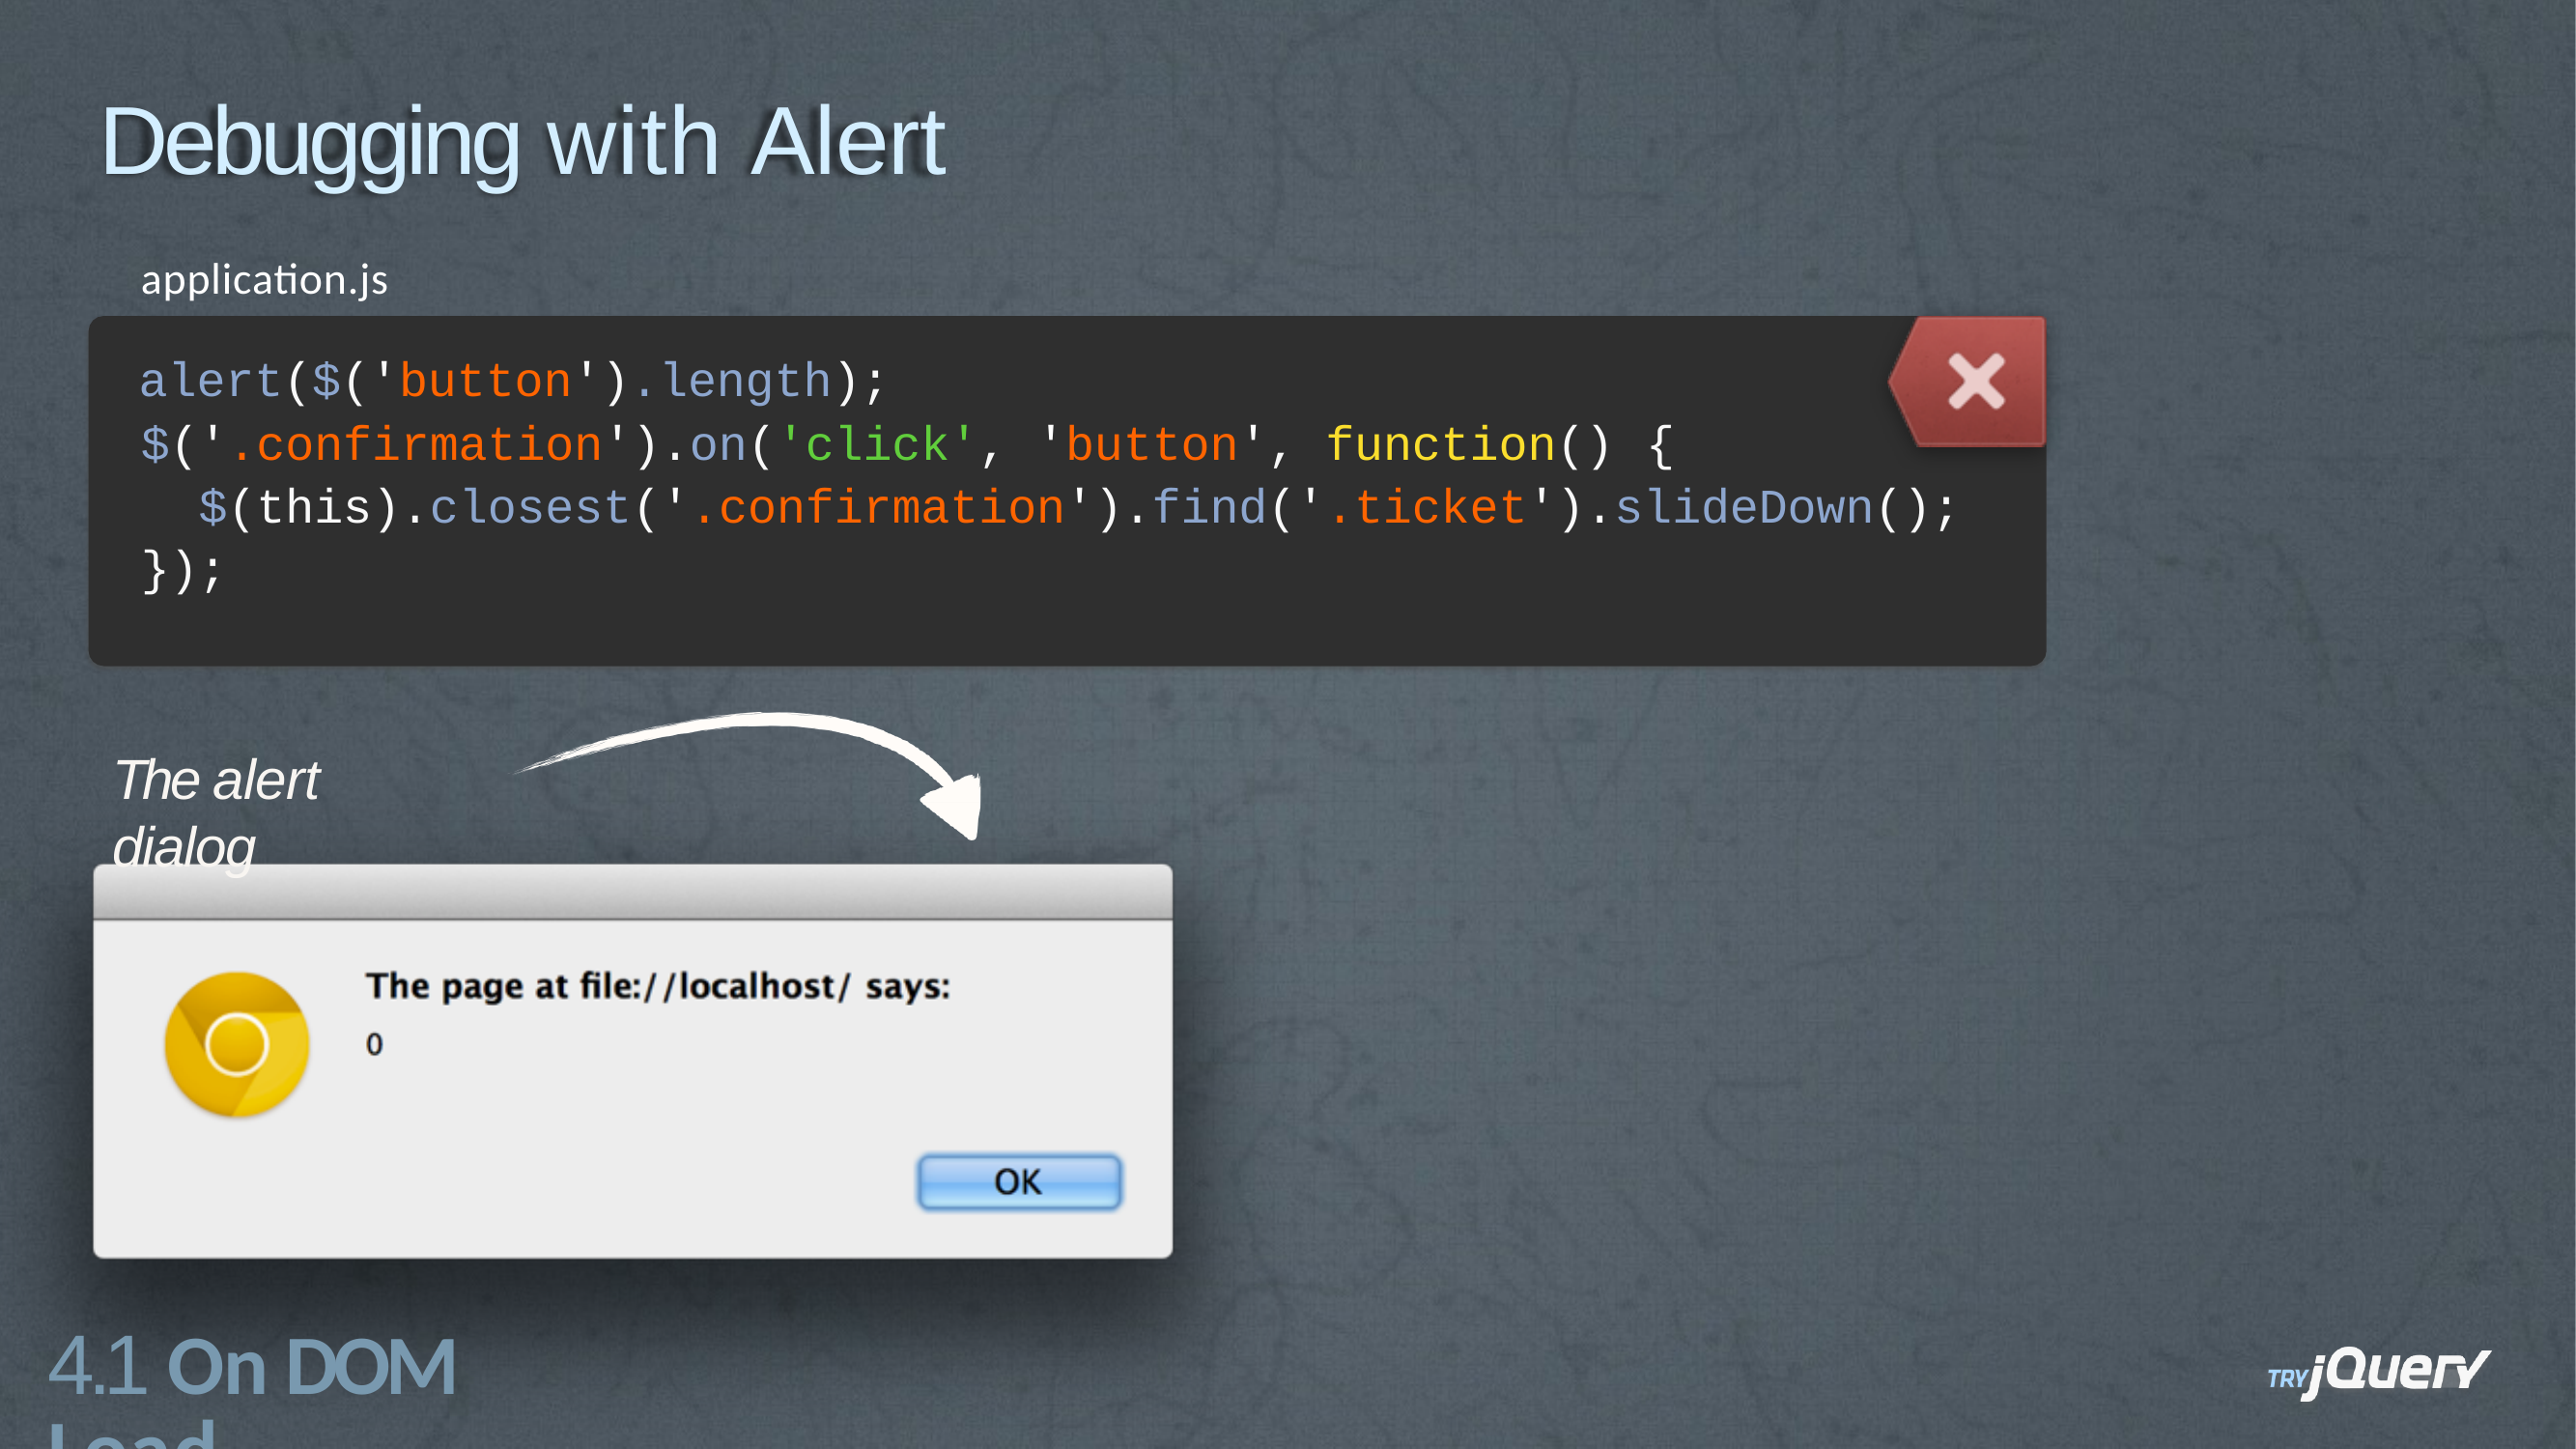

# Debugging with Alert

application.js

alert($('button').length);
$('.confirmation').on('click', 'button', function() {
$(this).closest('.confirmation').find('.ticket').slideDown();
});

The alert dialog

4.1 On DOM Load